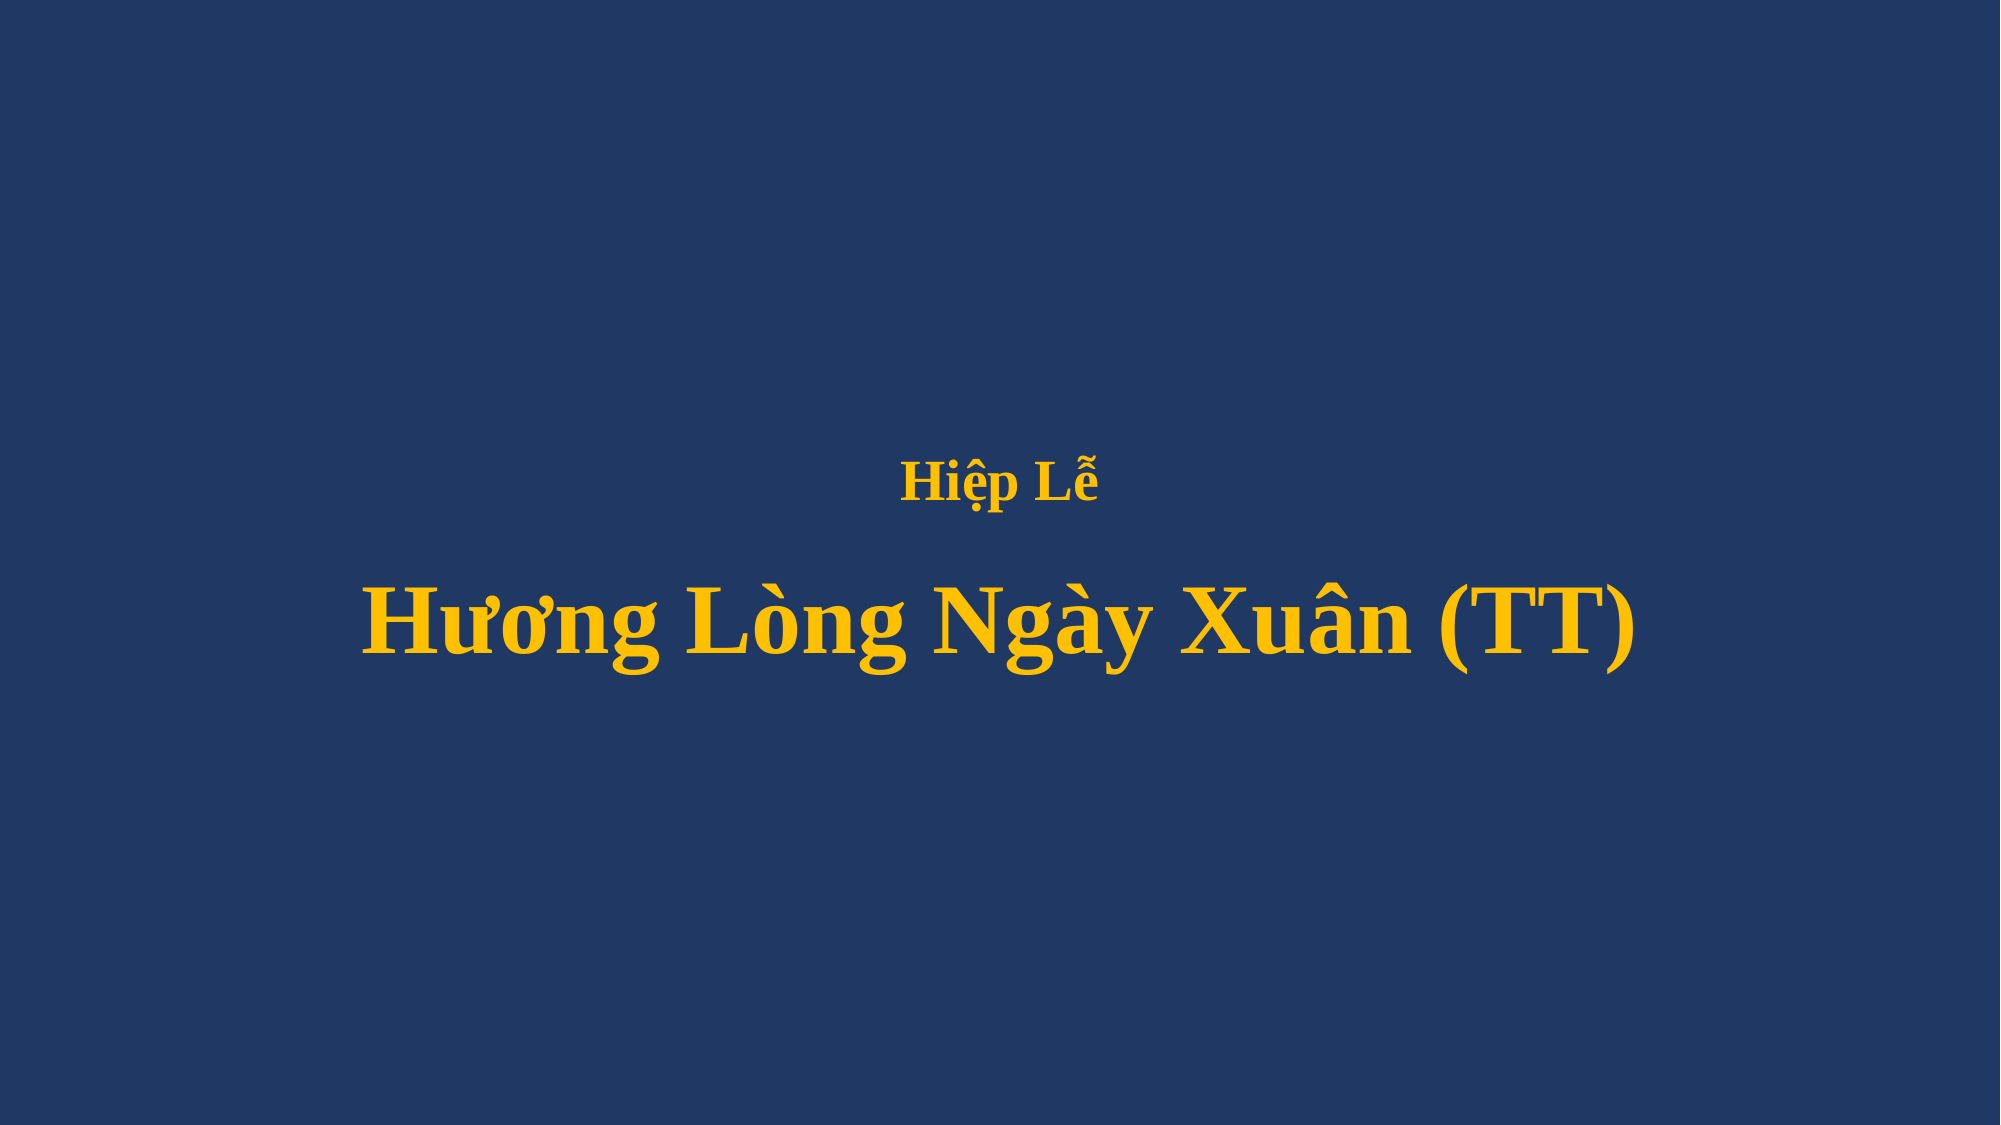

# Hiệp Lễ Hương Lòng Ngày Xuân (TT)